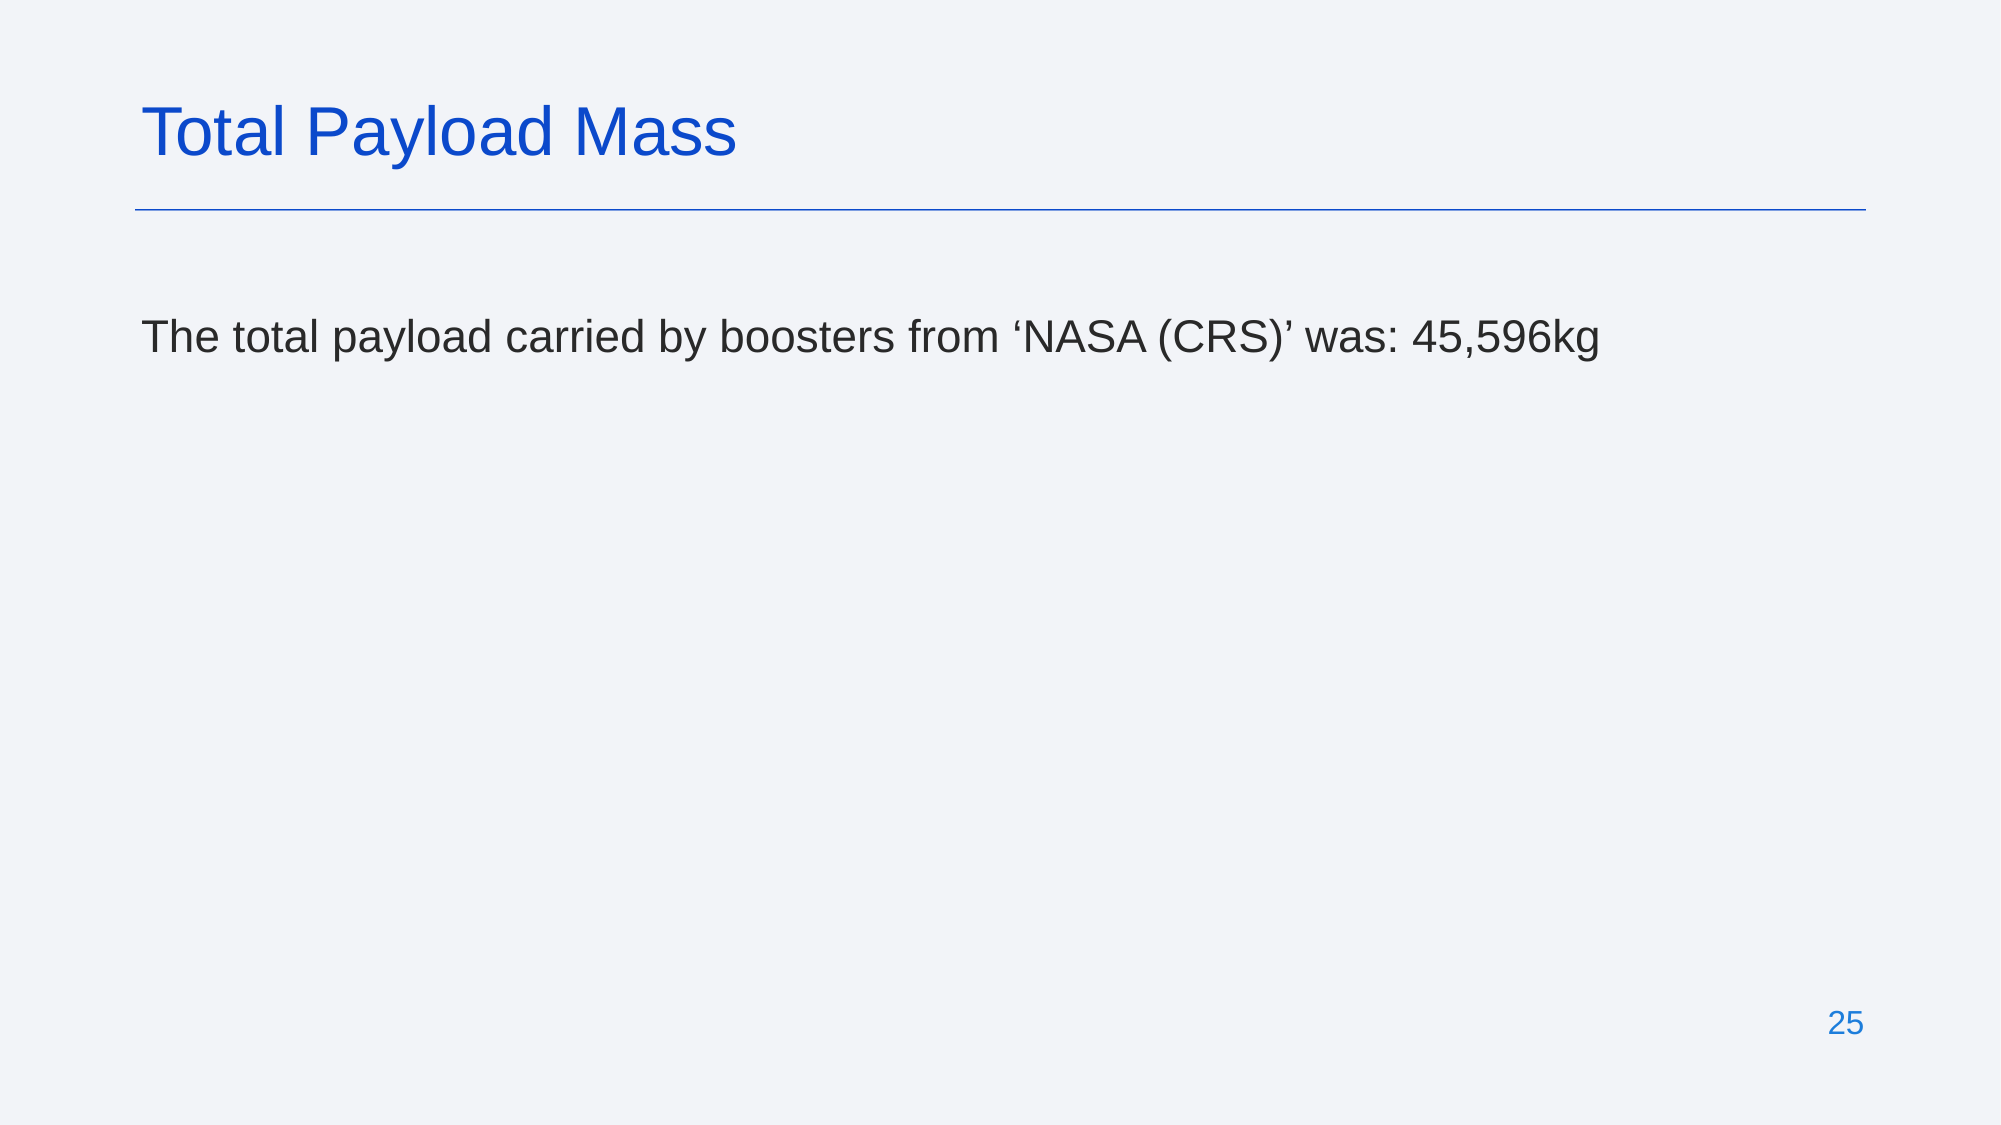

Total Payload Mass
The total payload carried by boosters from ‘NASA (CRS)’ was: 45,596kg
25